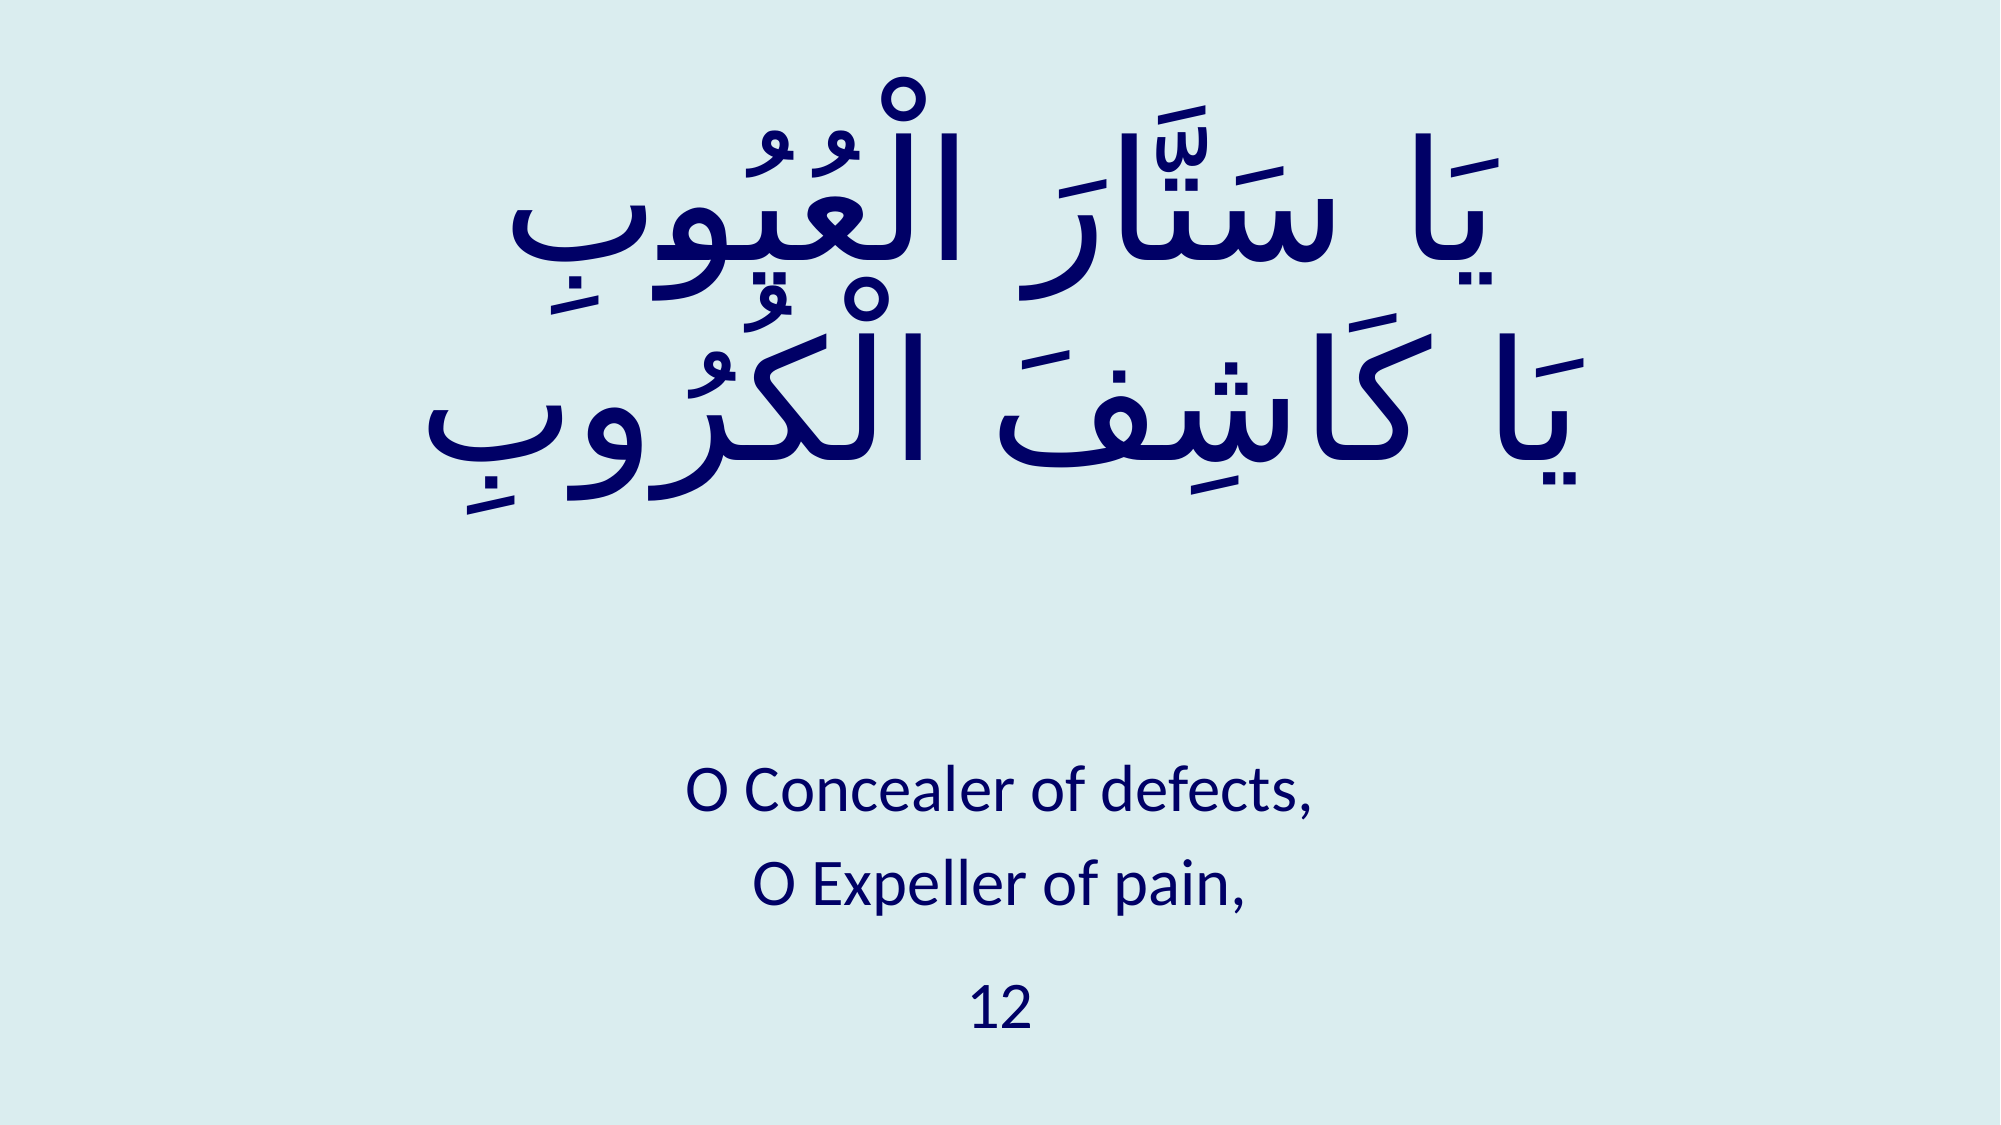

# يَا سَتَّارَ الْعُيُوبِ يَا كَاشِفَ الْكُرُوبِ
O Concealer of defects,
O Expeller of pain,
12